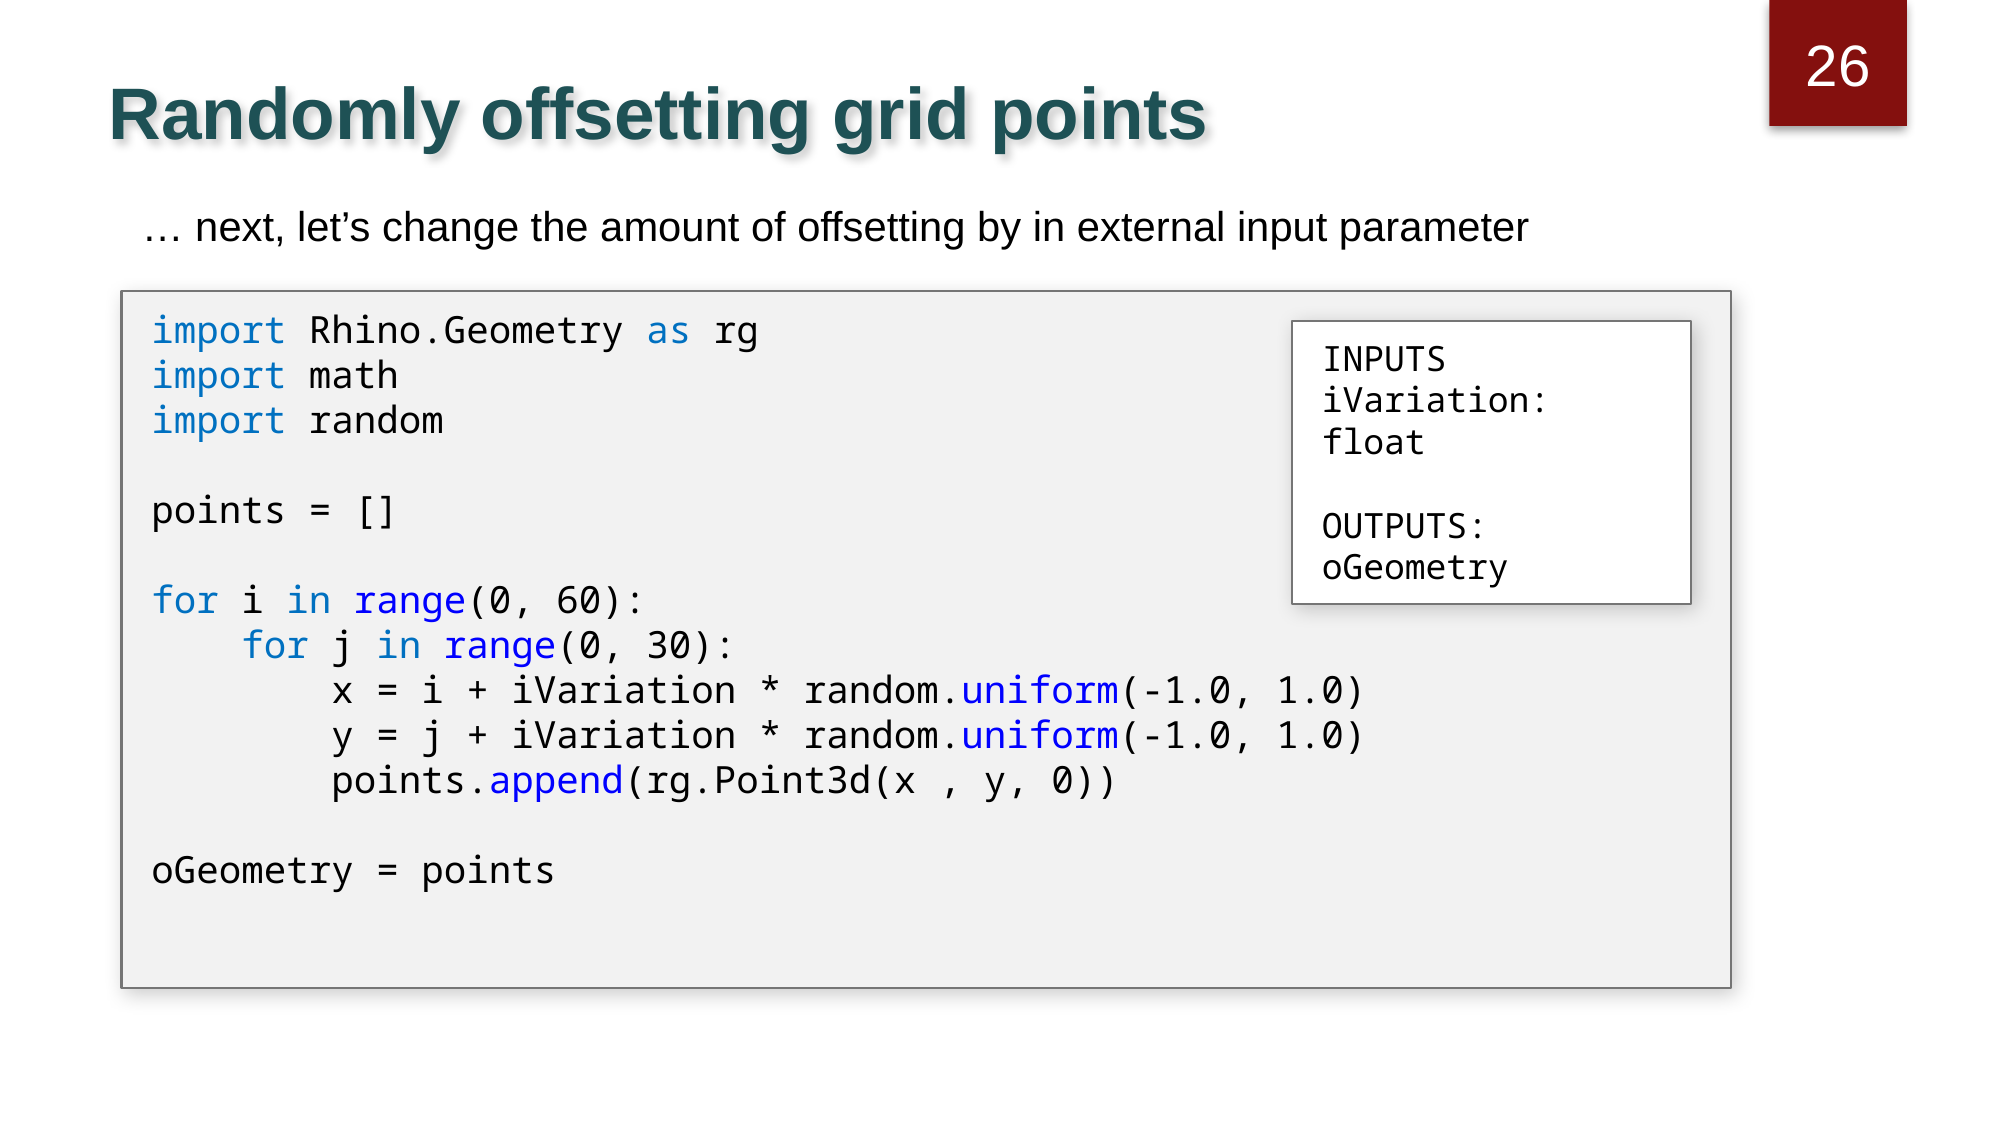

26
# Randomly offsetting grid points
… next, let’s change the amount of offsetting by in external input parameter
import Rhino.Geometry as rg
import math
import random

points = []

for i in range(0, 60):
    for j in range(0, 30):
        x = i + iVariation * random.uniform(-1.0, 1.0)
        y = j + iVariation * random.uniform(-1.0, 1.0)
        points.append(rg.Point3d(x , y, 0))

oGeometry = points
INPUTS
iVariation: float

OUTPUTS:
oGeometry